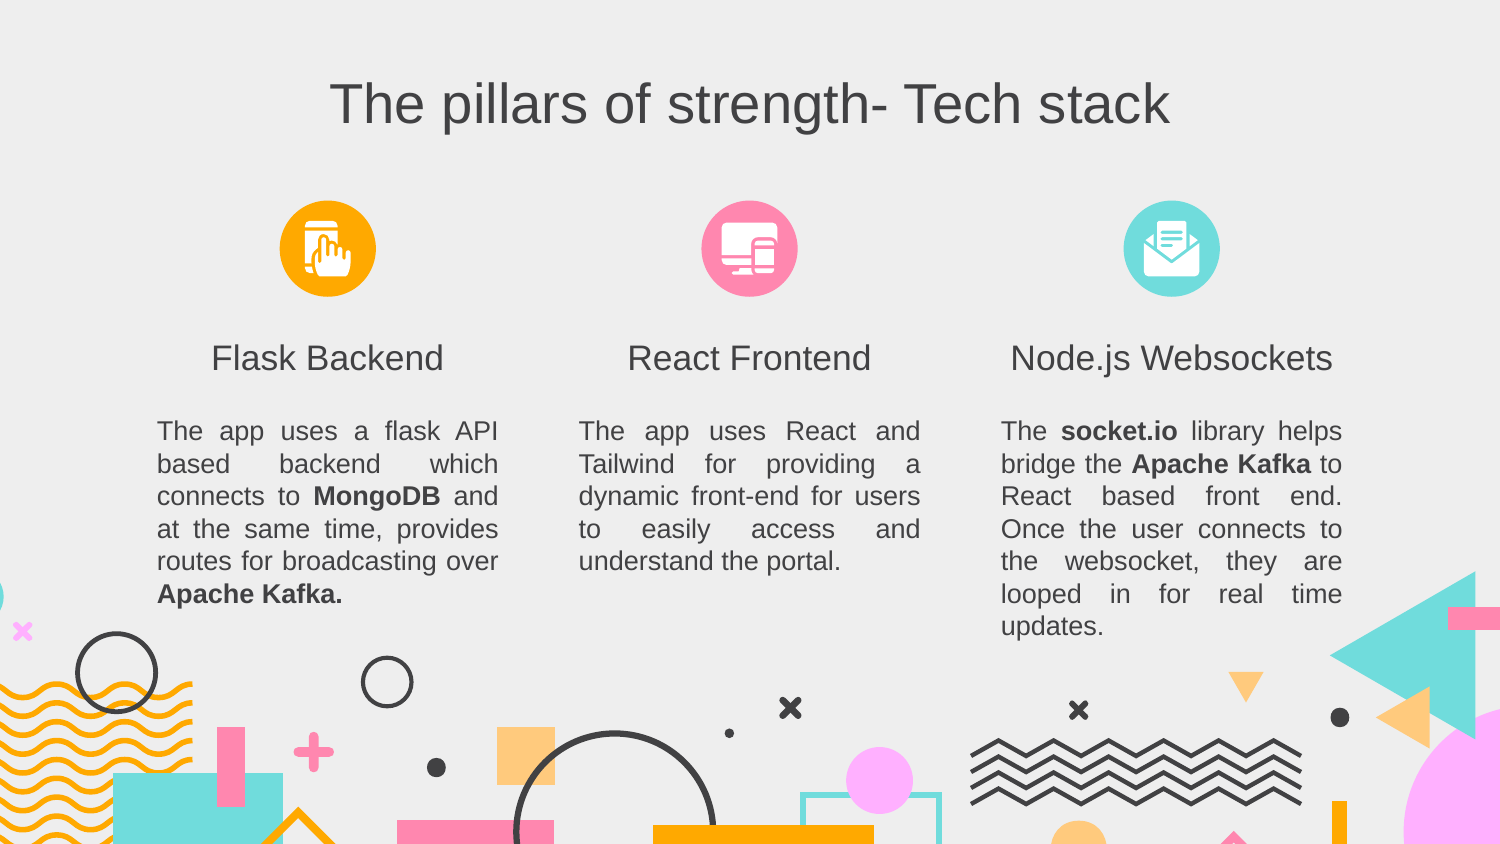

The pillars of strength- Tech stack

# Flask Backend
React Frontend
Node.js Websockets
The app uses a flask API based backend which connects to MongoDB and at the same time, provides routes for broadcasting over Apache Kafka.

The app uses React and Tailwind for providing a dynamic front-end for users to easily access and understand the portal.

The socket.io library helps bridge the Apache Kafka to React based front end. Once the user connects to the websocket, they are looped in for real time updates.